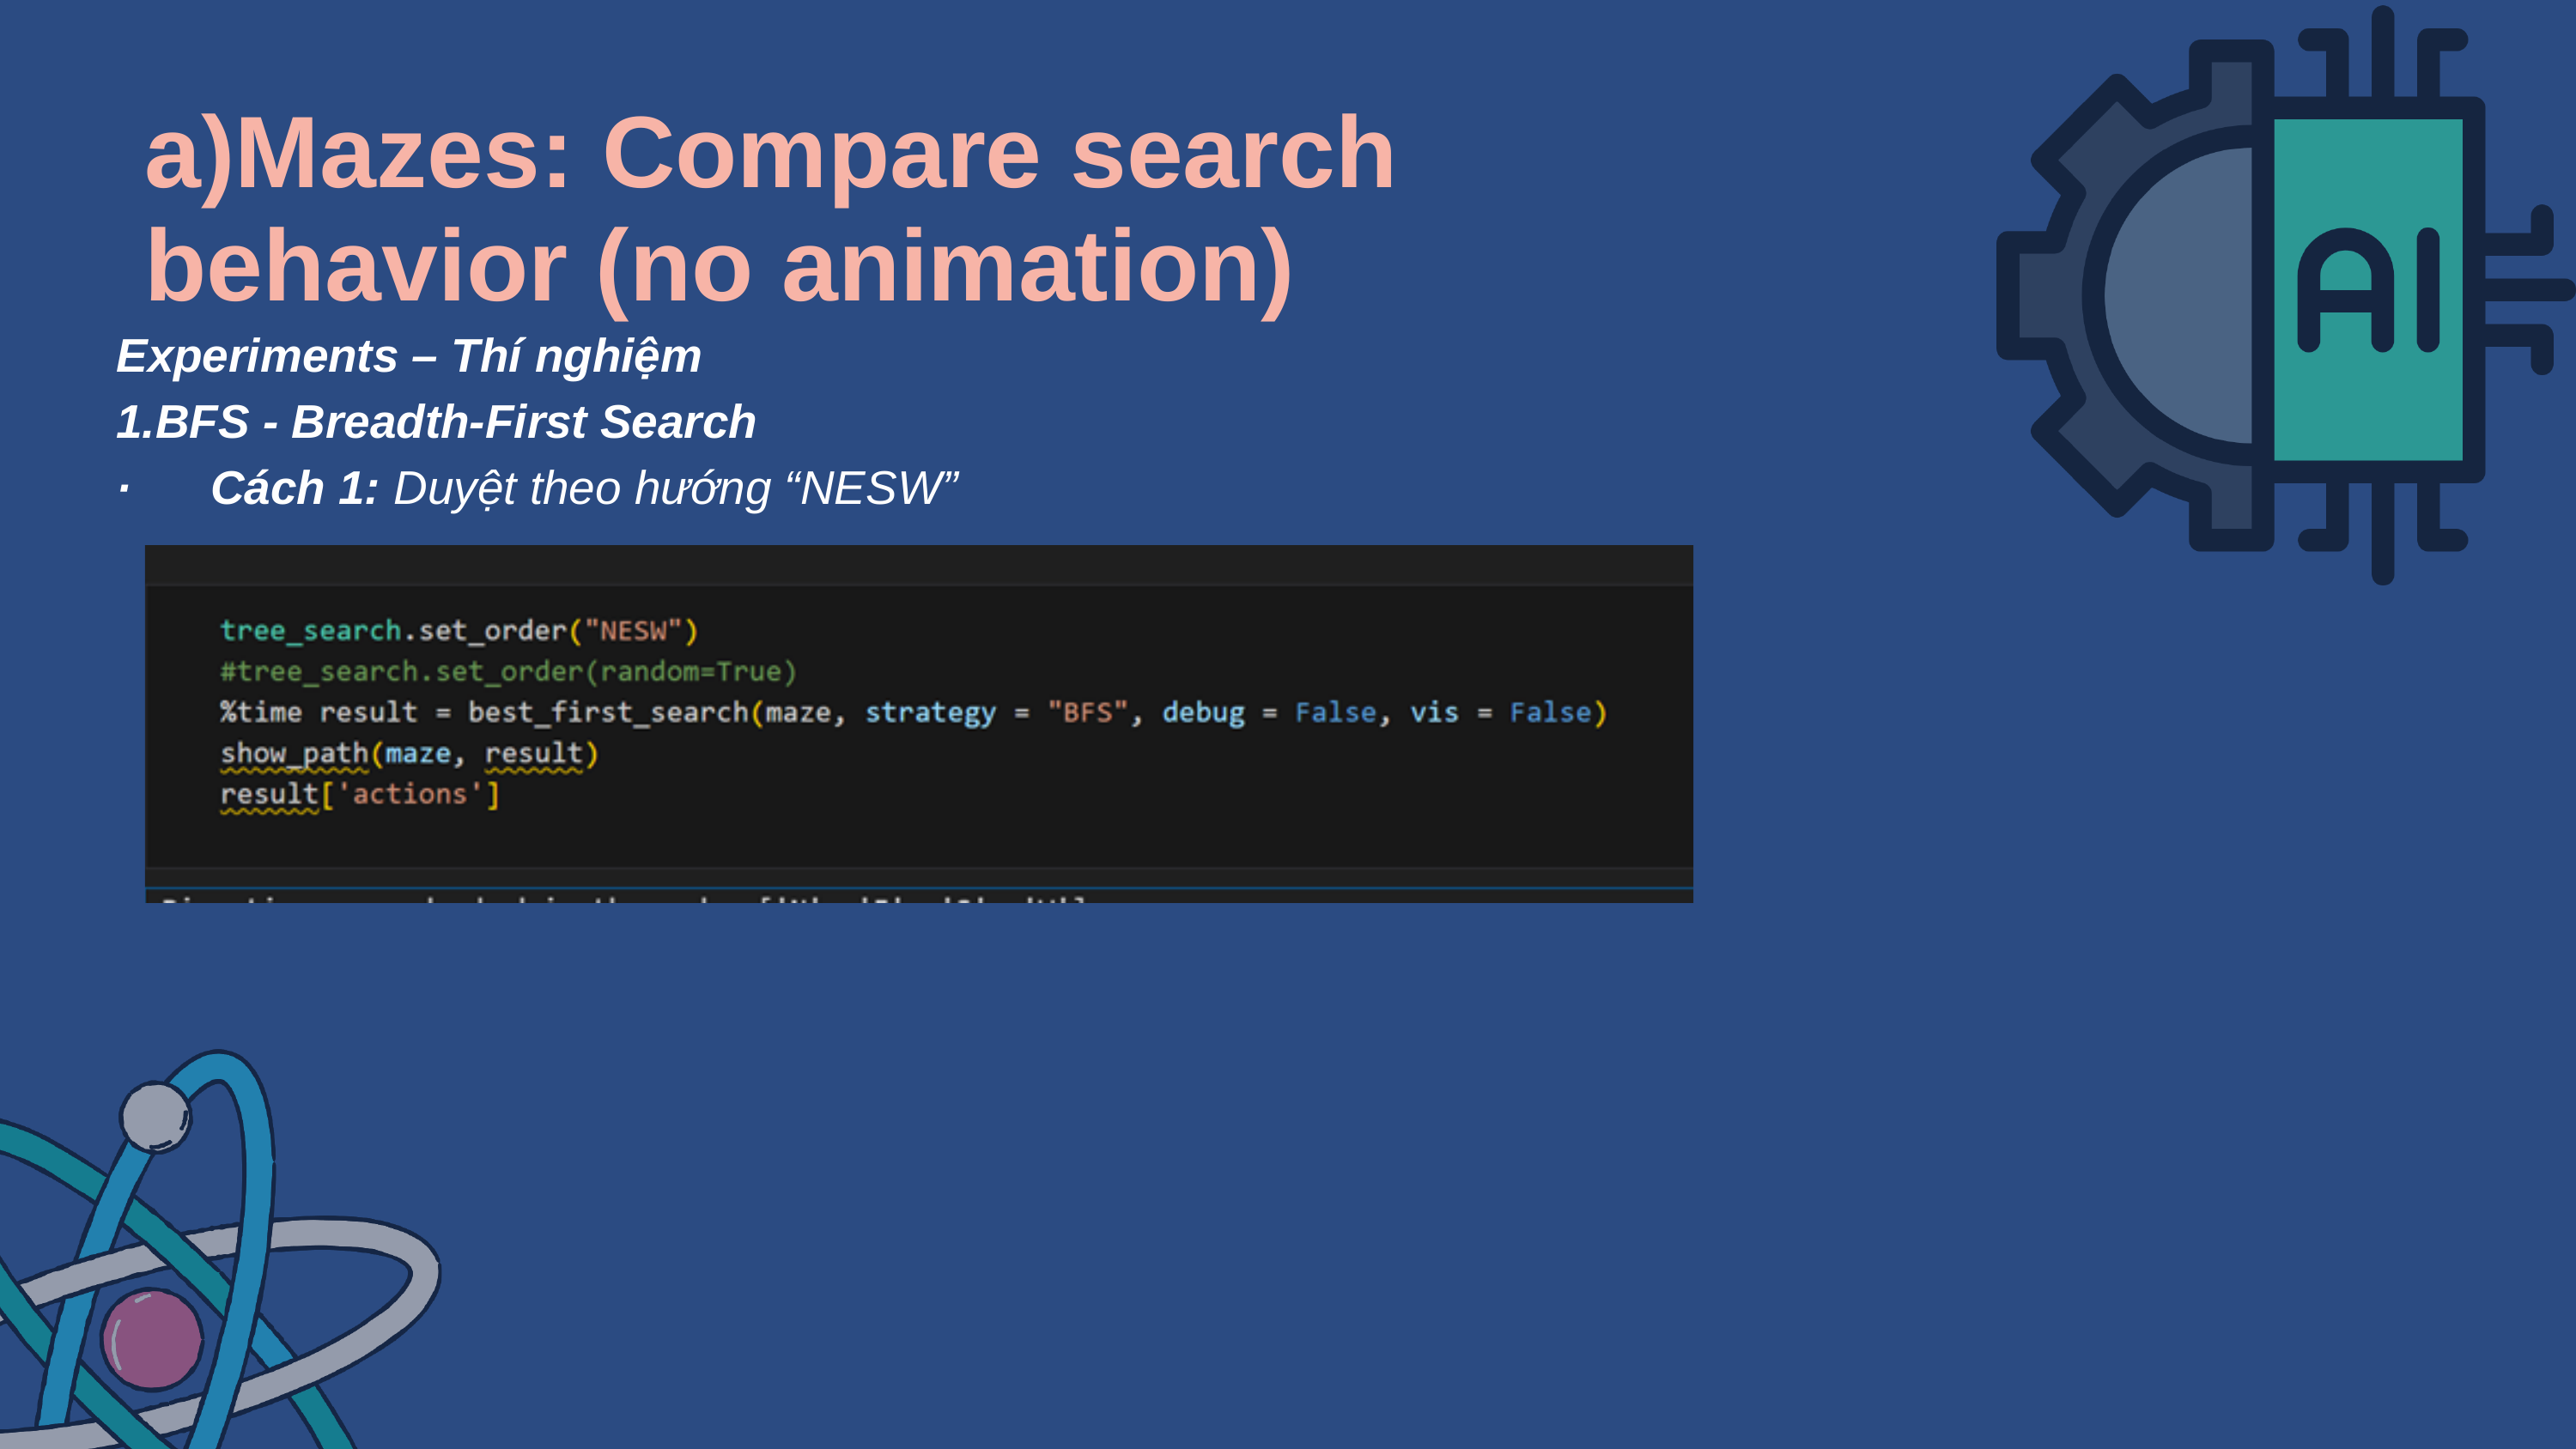

a)Mazes: Compare search behavior (no animation)
Experiments – Thí nghiệm
1.BFS - Breadth-First Search
·      Cách 1: Duyệt theo hướng “NESW”